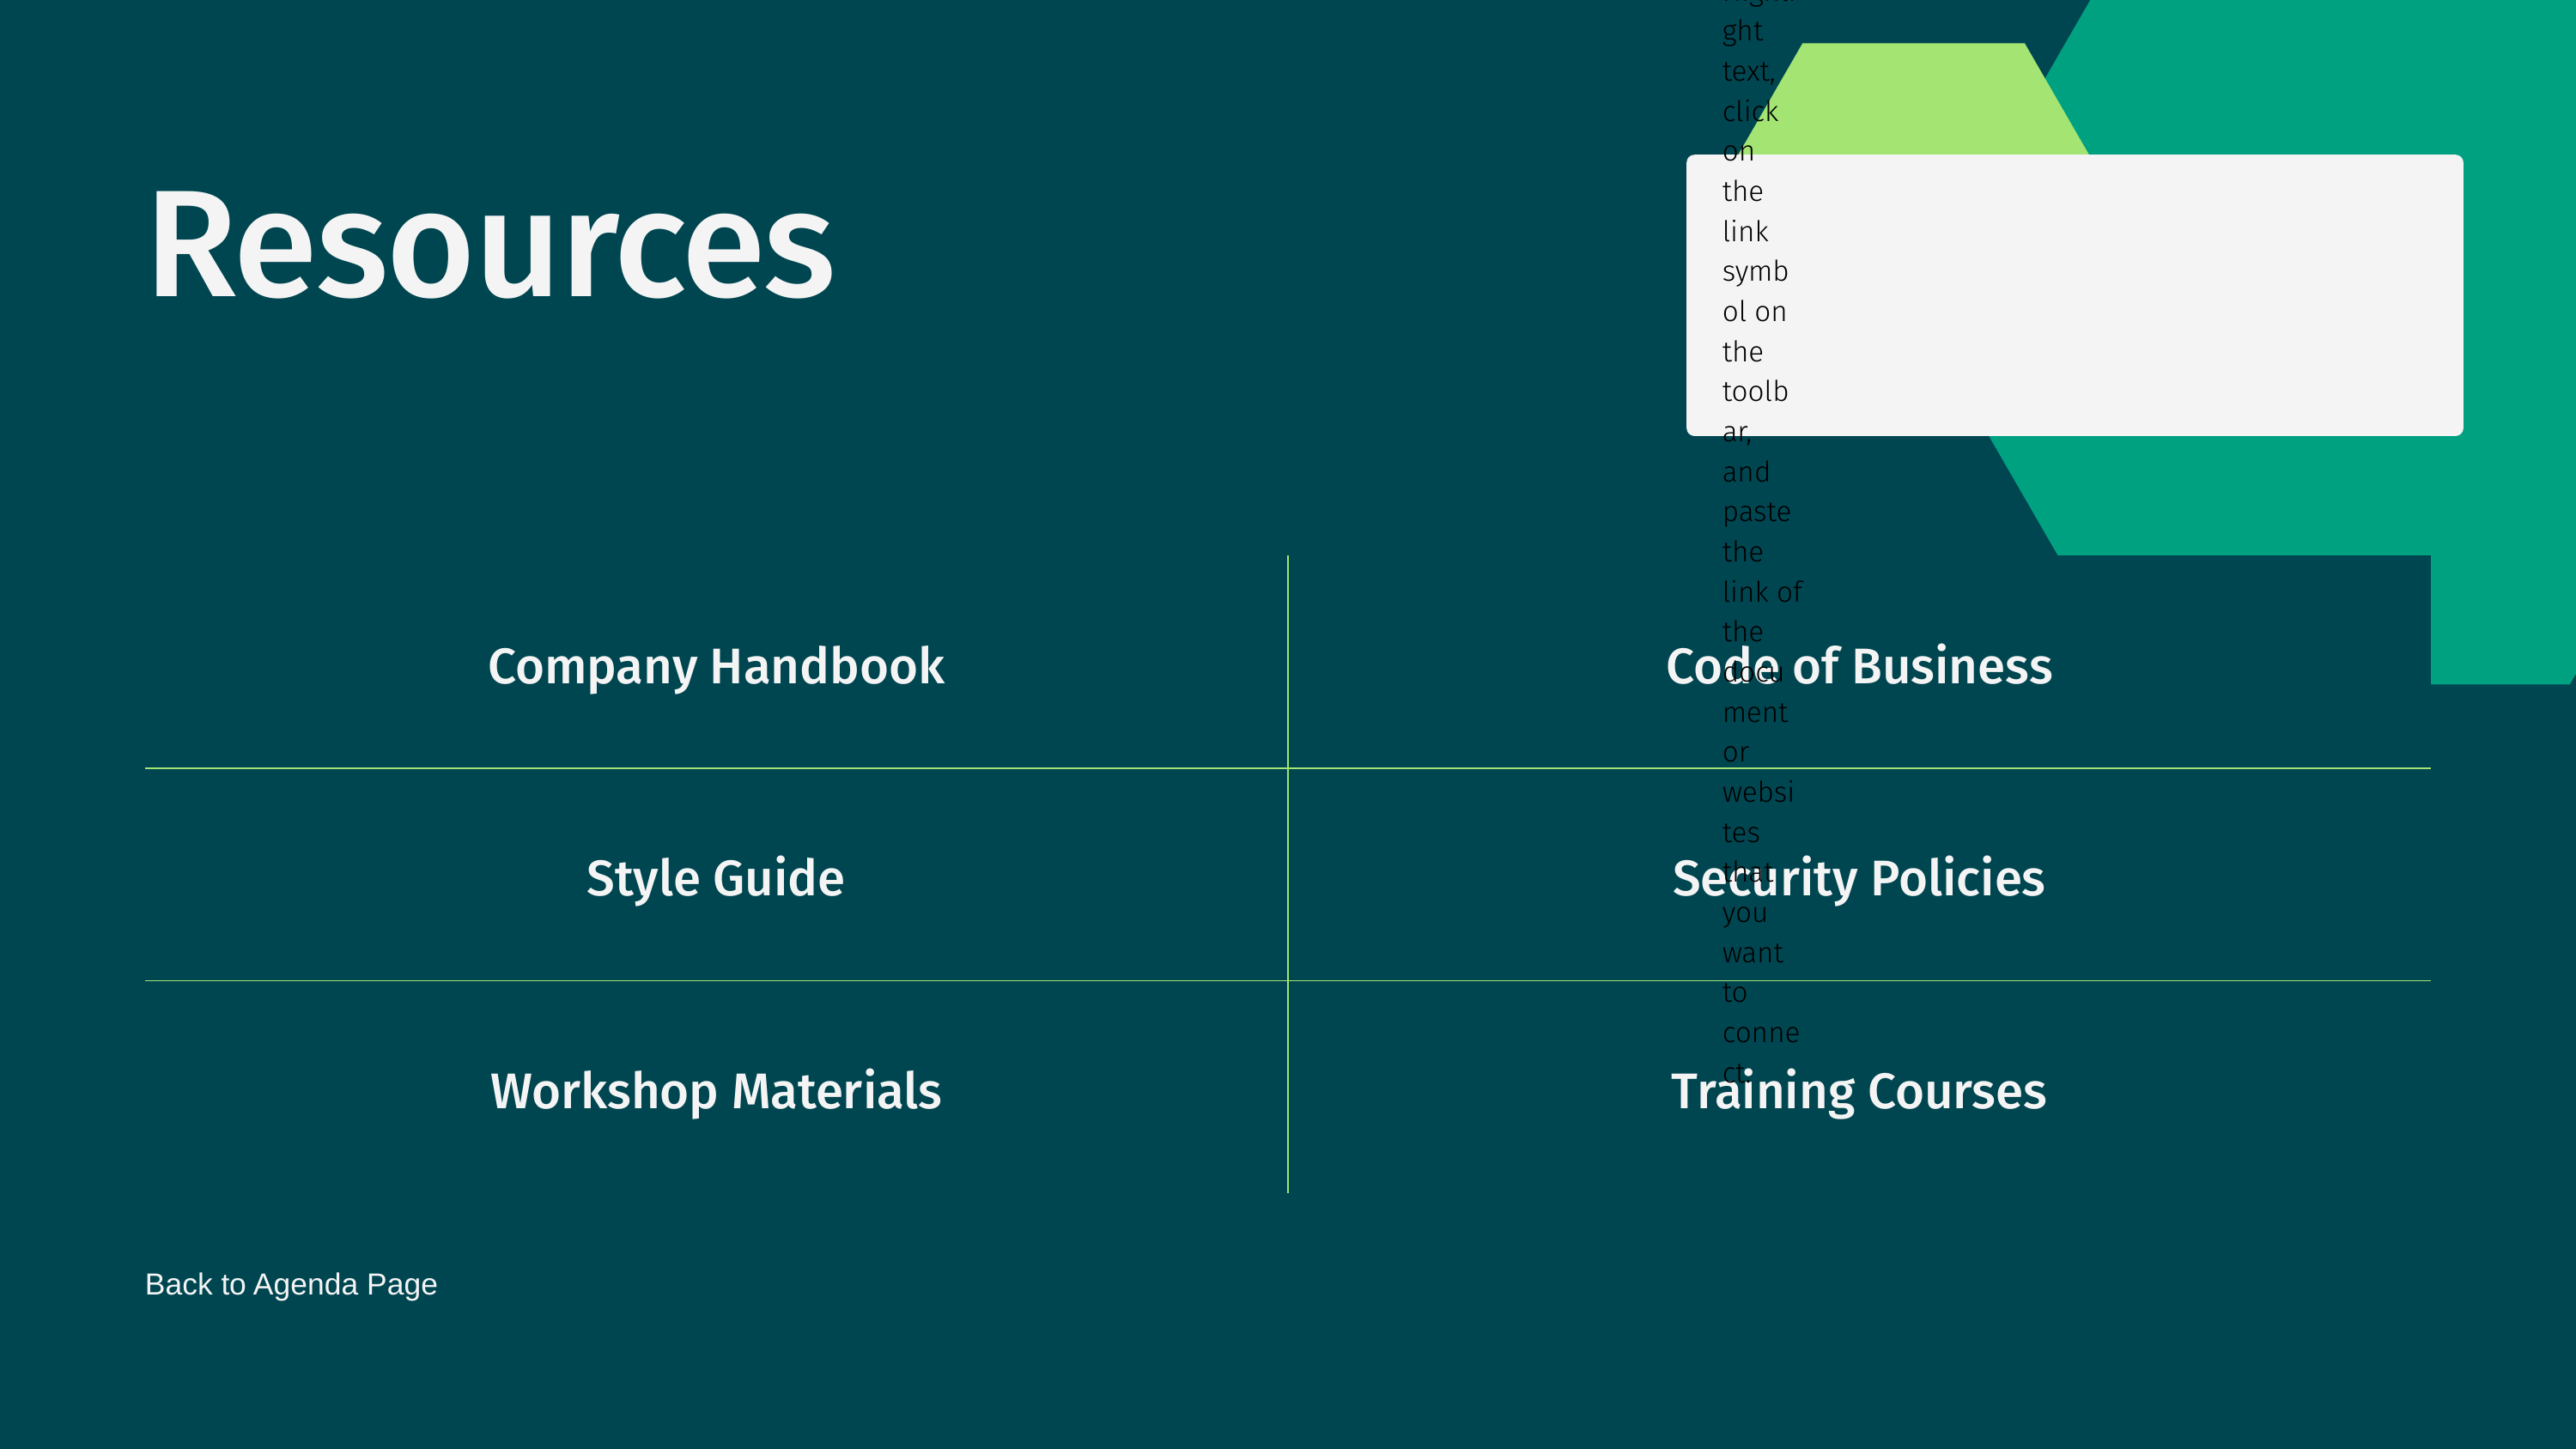

Resources

Tip: Use links to go to the various resources of your company.

How: Highlight text, click on the link symbol on the toolbar, and paste the link of the document or websites that you want to connect.
| Company Handbook | Code of Business |
| --- | --- |
| Style Guide | Security Policies |
| Workshop Materials | Training Courses |
Back to Agenda Page